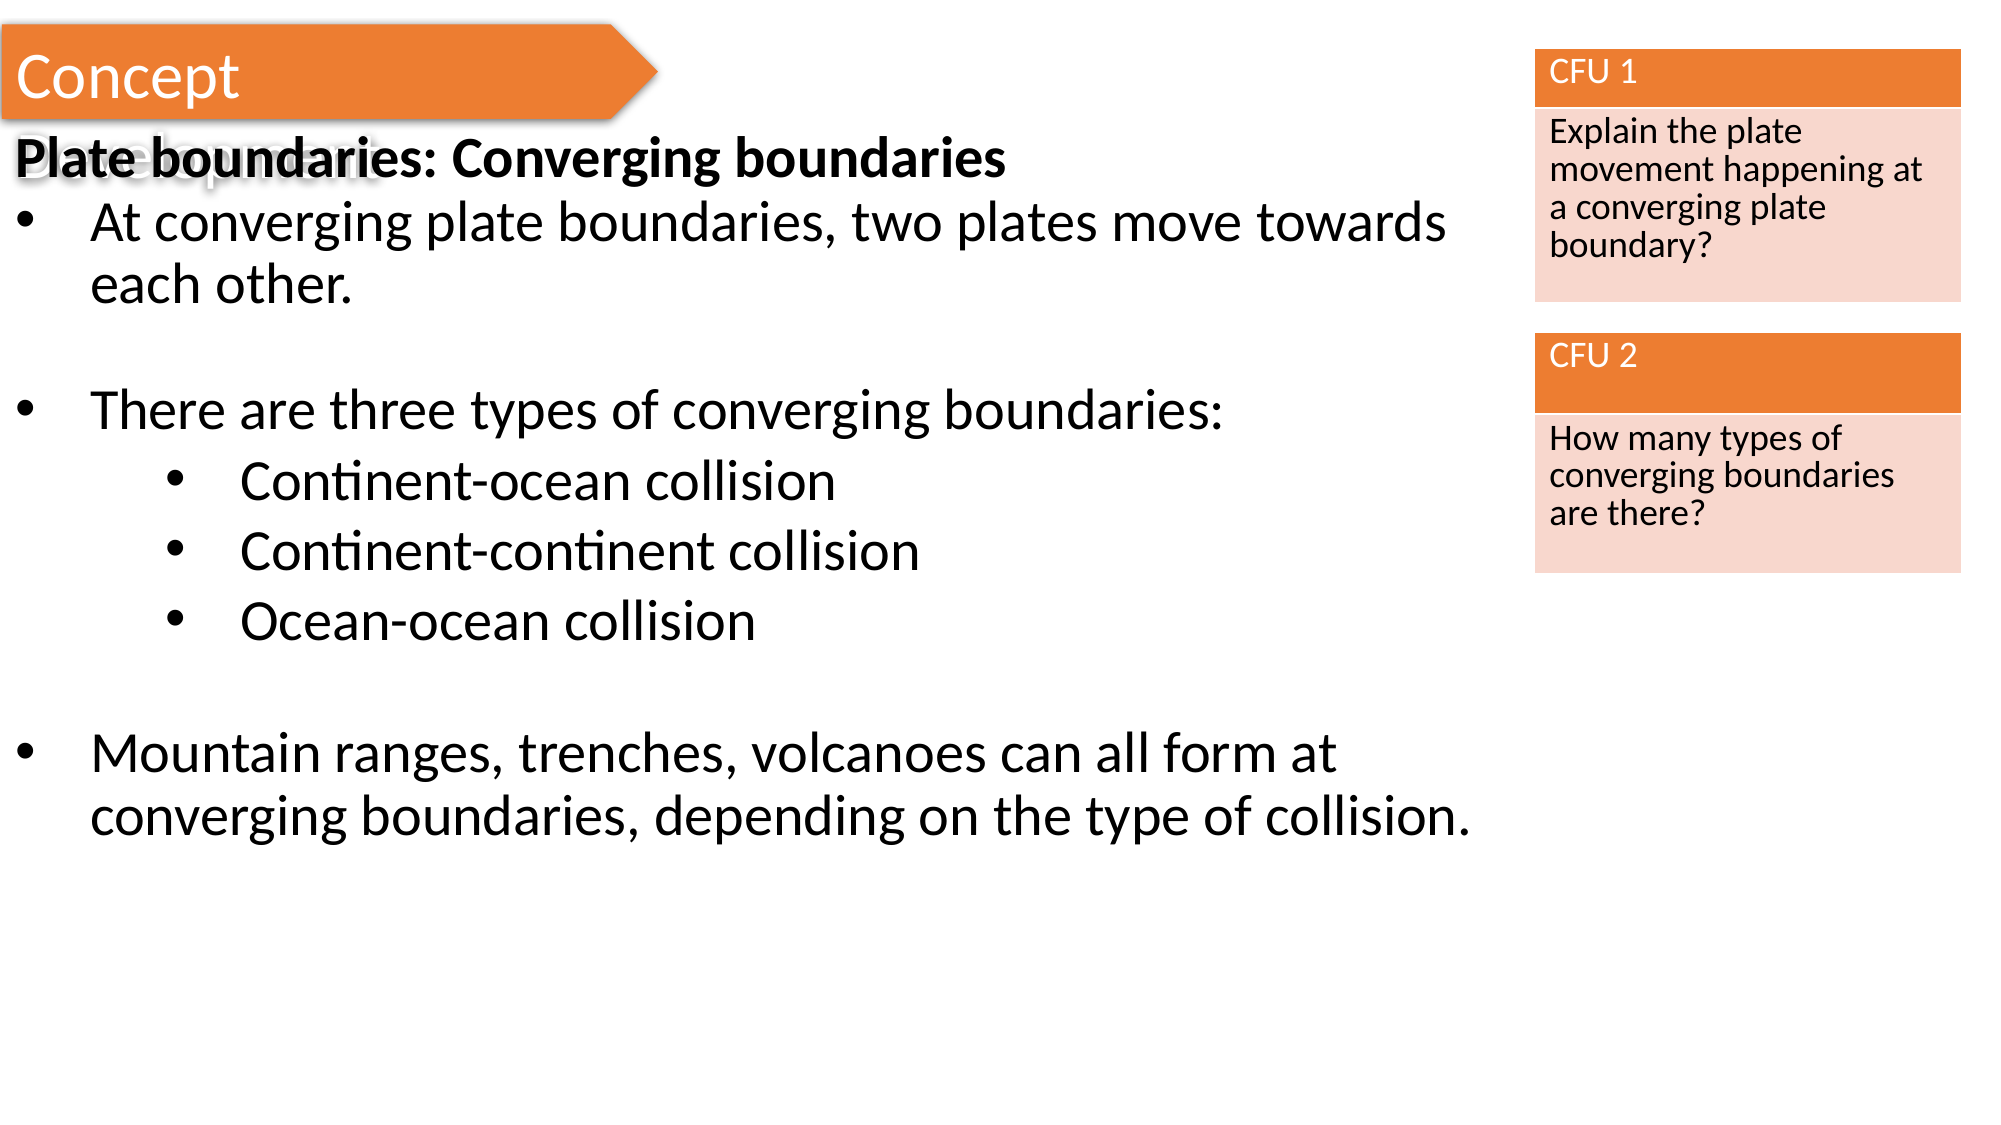

Concept Development
| CFU 1 |
| --- |
| Explain the plate movement happening at a converging plate boundary? |
Plate boundaries: Converging boundaries
At converging plate boundaries, two plates move towards each other.

There are three types of converging boundaries:
Continent-ocean collision
Continent-continent collision
Ocean-ocean collision

Mountain ranges, trenches, volcanoes can all form at converging boundaries, depending on the type of collision.

| CFU 2 |
| --- |
| How many types of converging boundaries are there? |